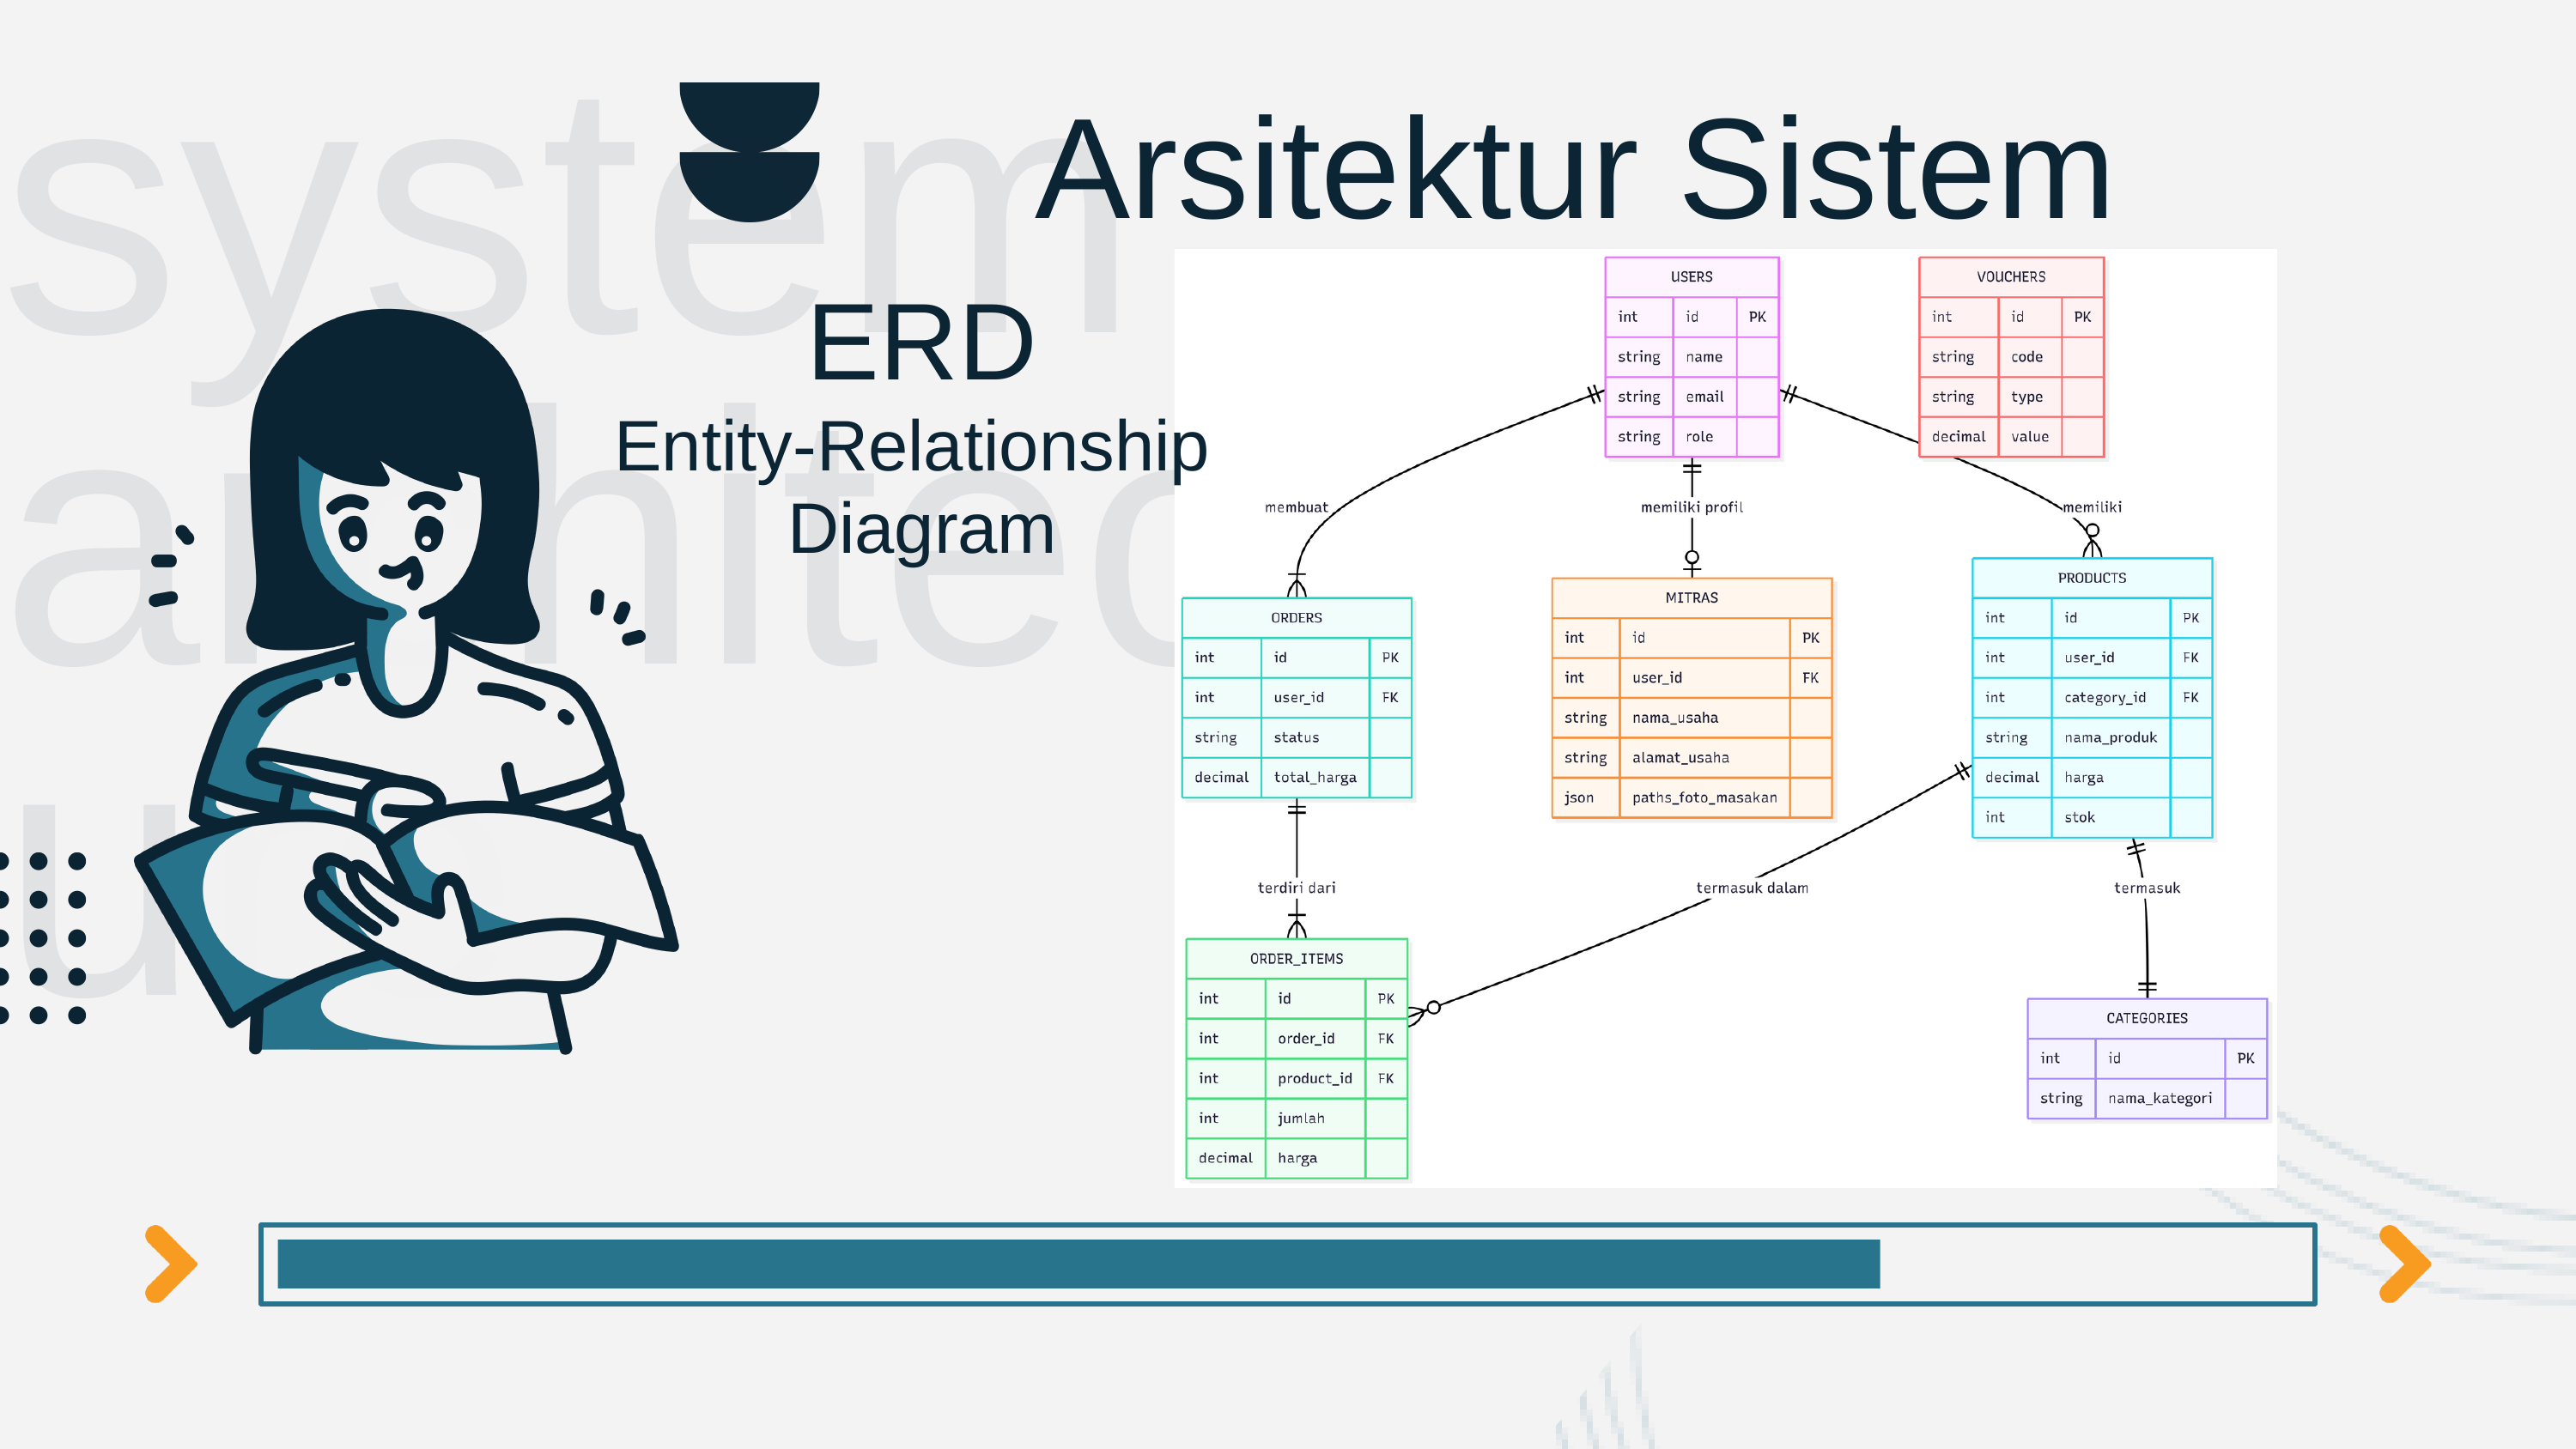

system
architecture
Arsitektur Sistem

ERD
Entity-Relationship
Diagram